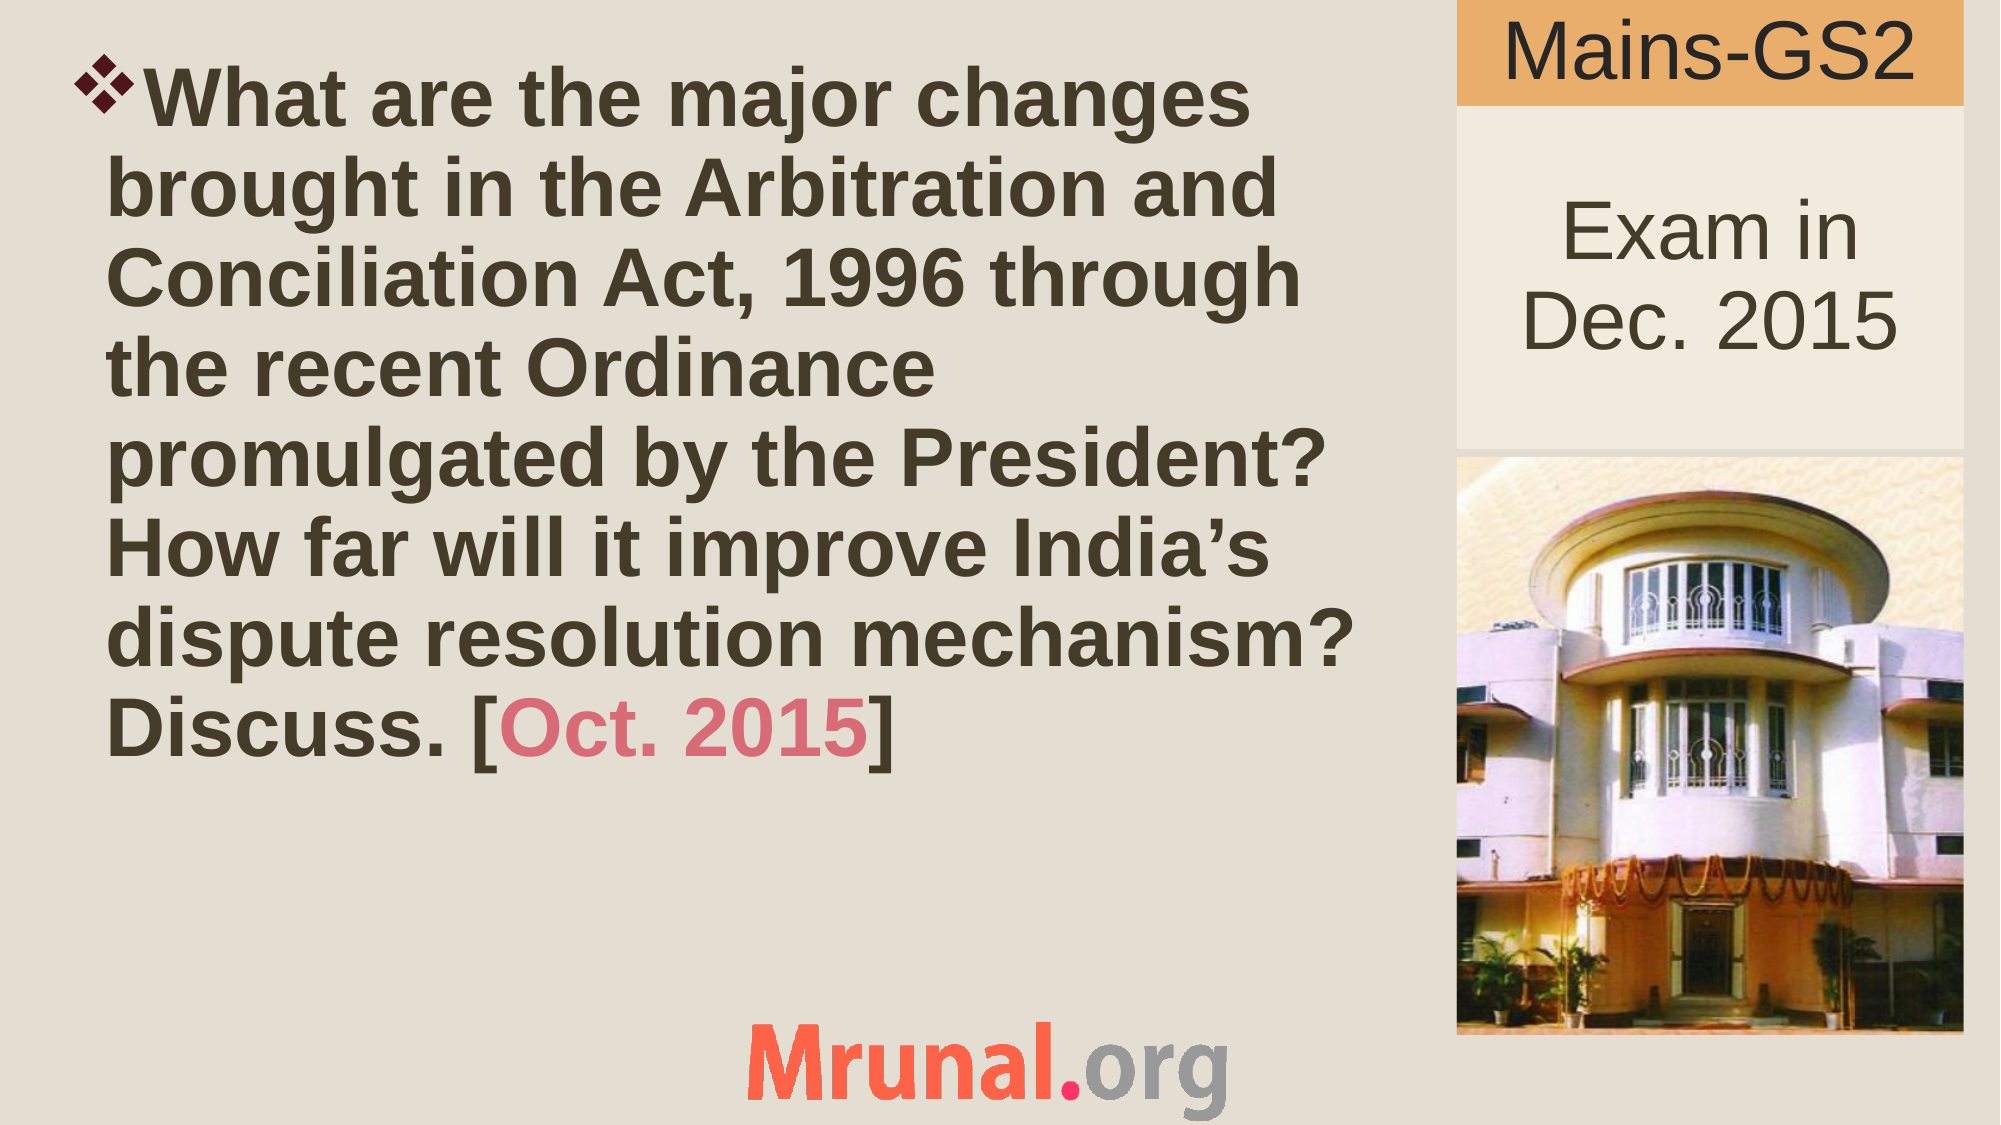

Mains-GS2
What are the major changes brought in the Arbitration and Conciliation Act, 1996 through the recent Ordinance promulgated by the President? How far will it improve India’s dispute resolution mechanism? Discuss. [Oct. 2015]
# Exam in Dec. 2015